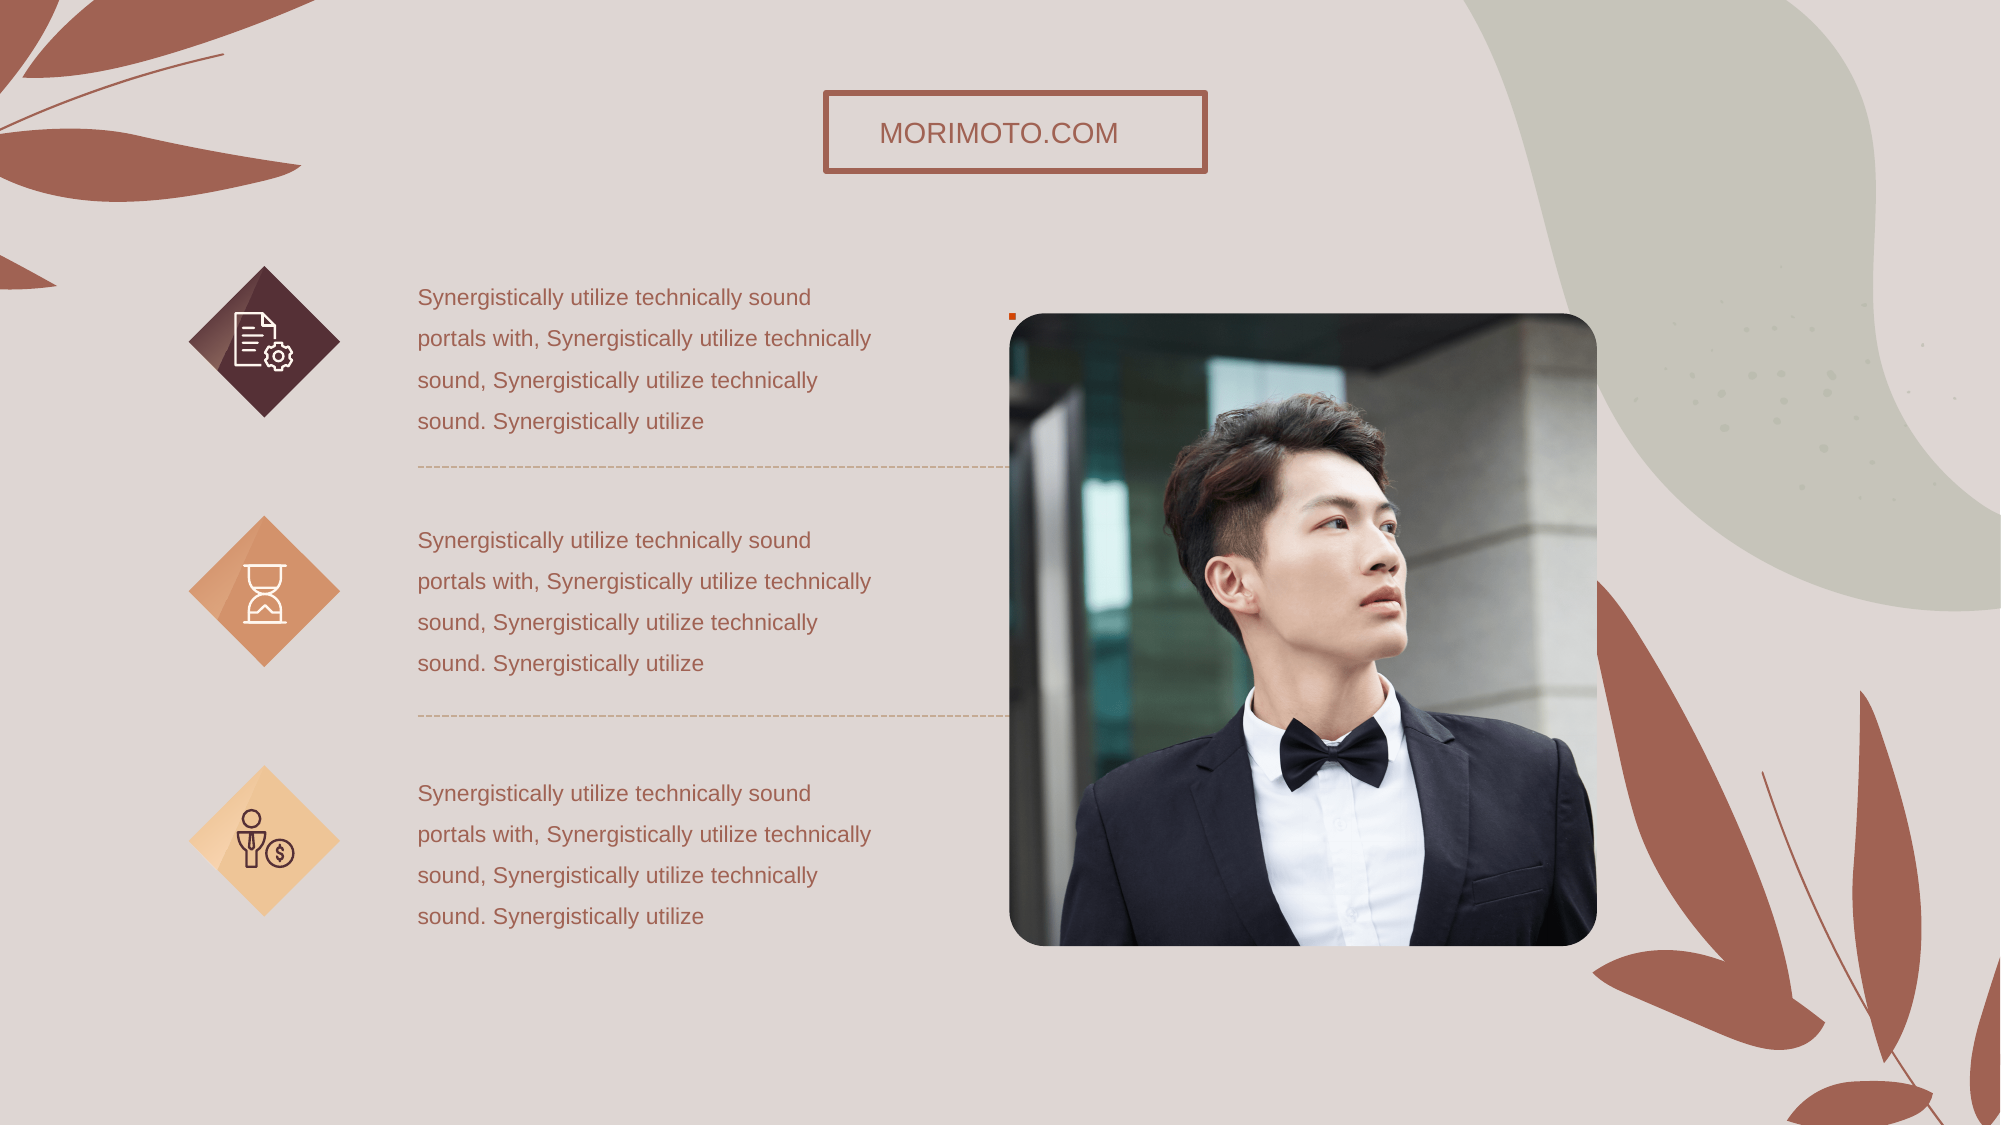

MORIMOTO.COM

Synergistically utilize technically sound portals with, Synergistically utilize technically sound, Synergistically utilize technically sound. Synergistically utilize

Synergistically utilize technically sound portals with, Synergistically utilize technically sound, Synergistically utilize technically sound. Synergistically utilize

Synergistically utilize technically sound portals with, Synergistically utilize technically sound, Synergistically utilize technically sound. Synergistically utilize